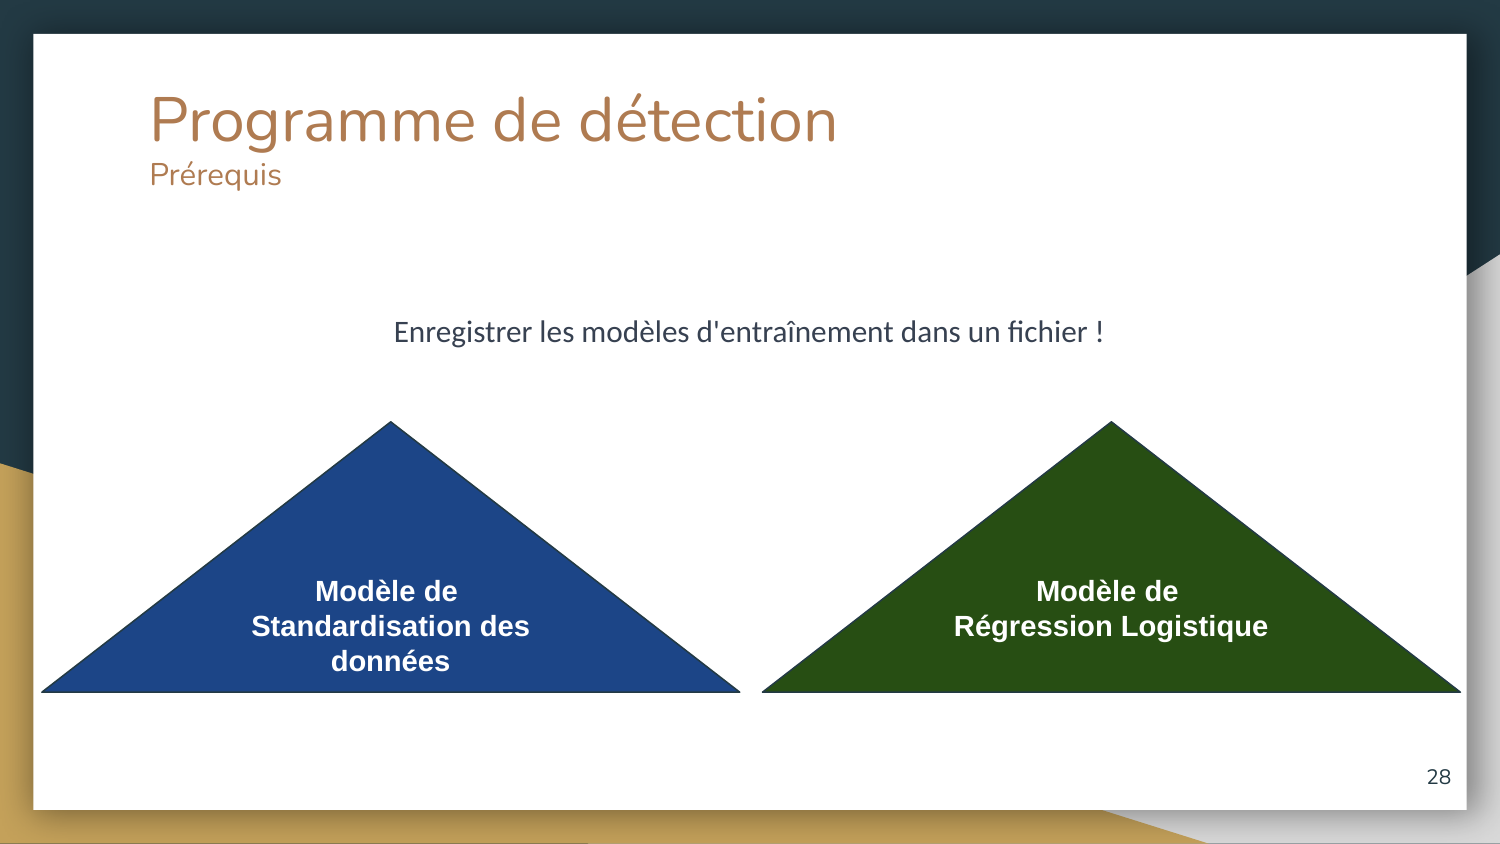

# Programme de détection
Prérequis
Enregistrer les modèles d'entraînement dans un fichier !
Modèle de
Standardisation des données
Modèle de
Régression Logistique
28